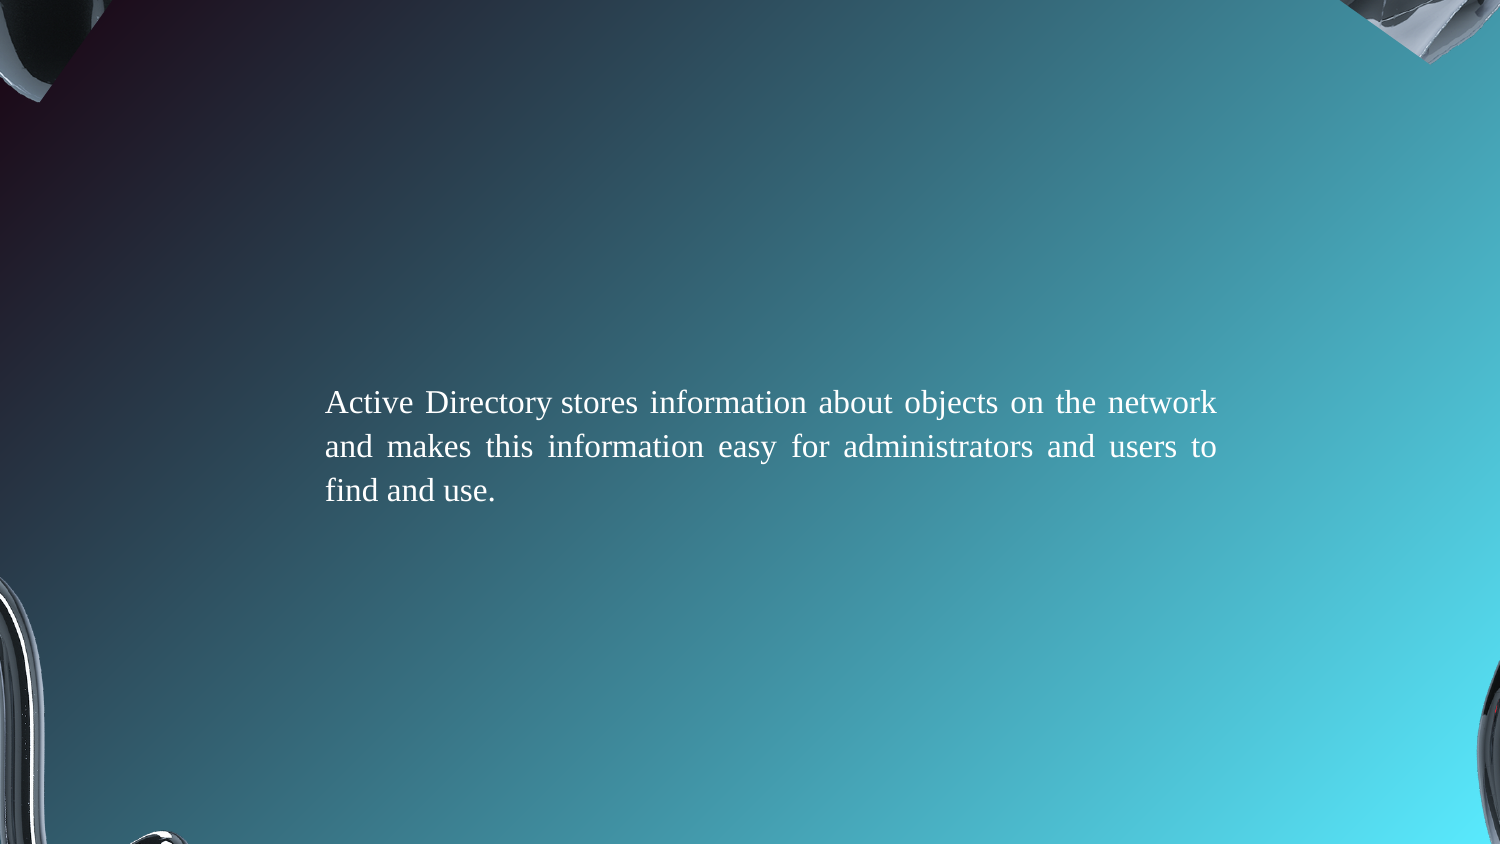

Active Directory stores information about objects on the network and makes this information easy for administrators and users to find and use.